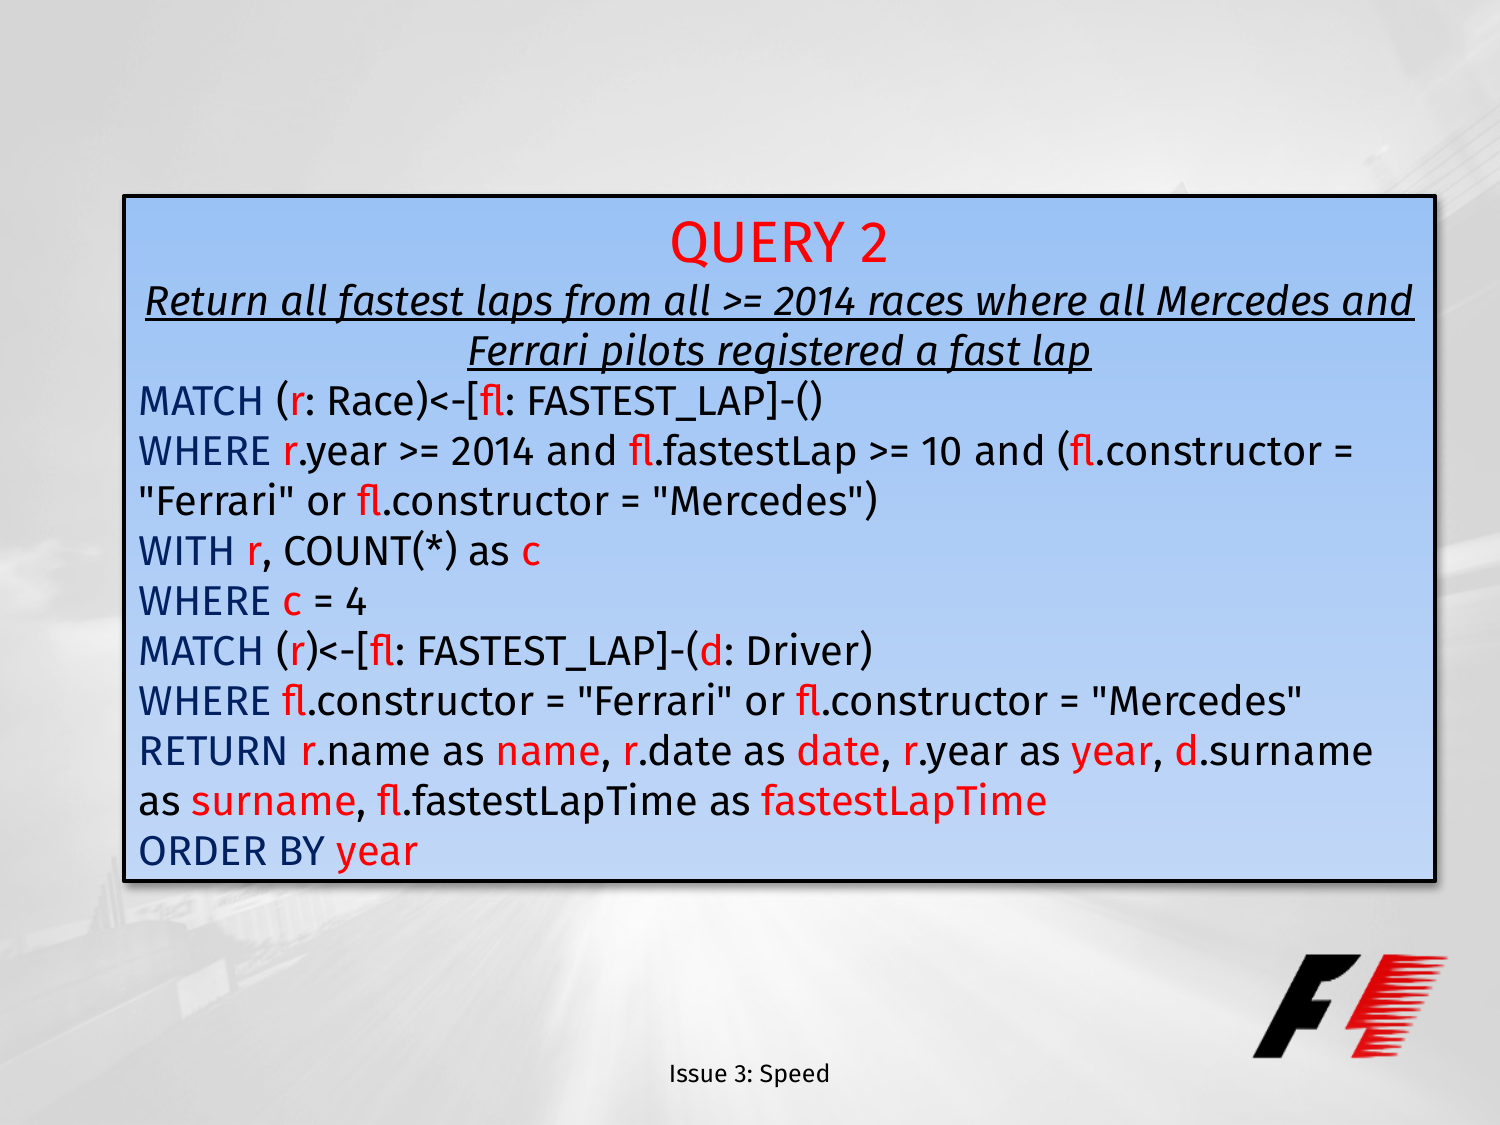

QUERY 2
Return all fastest laps from all >= 2014 races where all Mercedes and Ferrari pilots registered a fast lap
MATCH (r: Race)<-[fl: FASTEST_LAP]-()
WHERE r.year >= 2014 and fl.fastestLap >= 10 and (fl.constructor = "Ferrari" or fl.constructor = "Mercedes")
WITH r, COUNT(*) as c
WHERE c = 4
MATCH (r)<-[fl: FASTEST_LAP]-(d: Driver)
WHERE fl.constructor = "Ferrari" or fl.constructor = "Mercedes"
RETURN r.name as name, r.date as date, r.year as year, d.surname as surname, fl.fastestLapTime as fastestLapTime
ORDER BY year
Issue 3: Speed